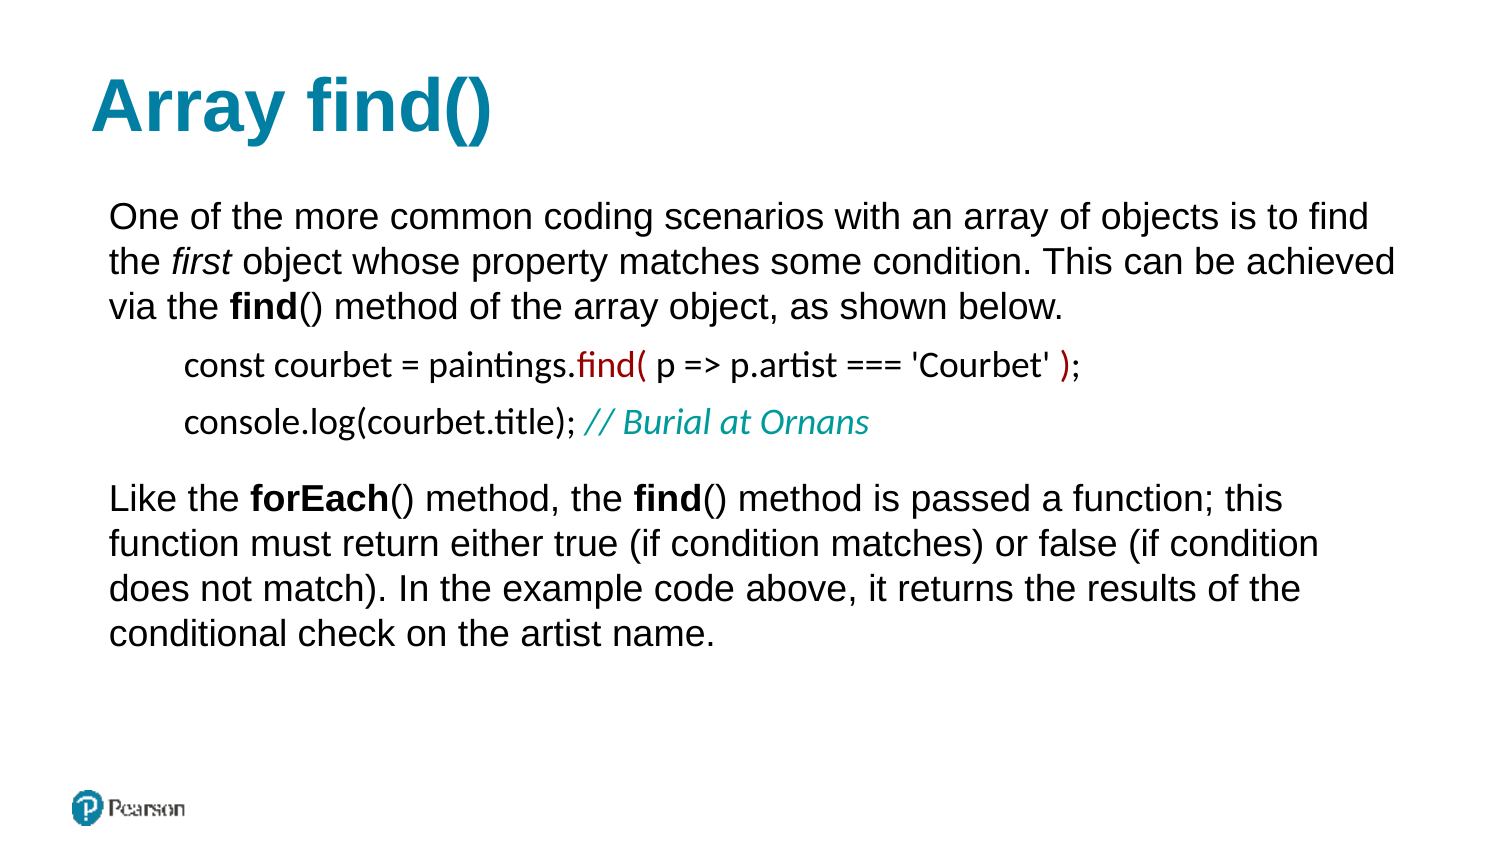

# Array find()
One of the more common coding scenarios with an array of objects is to find the first object whose property matches some condition. This can be achieved via the find() method of the array object, as shown below.
const courbet = paintings.find( p => p.artist === 'Courbet' );
console.log(courbet.title); // Burial at Ornans
Like the forEach() method, the find() method is passed a function; this function must return either true (if condition matches) or false (if condition does not match). In the example code above, it returns the results of the conditional check on the artist name.